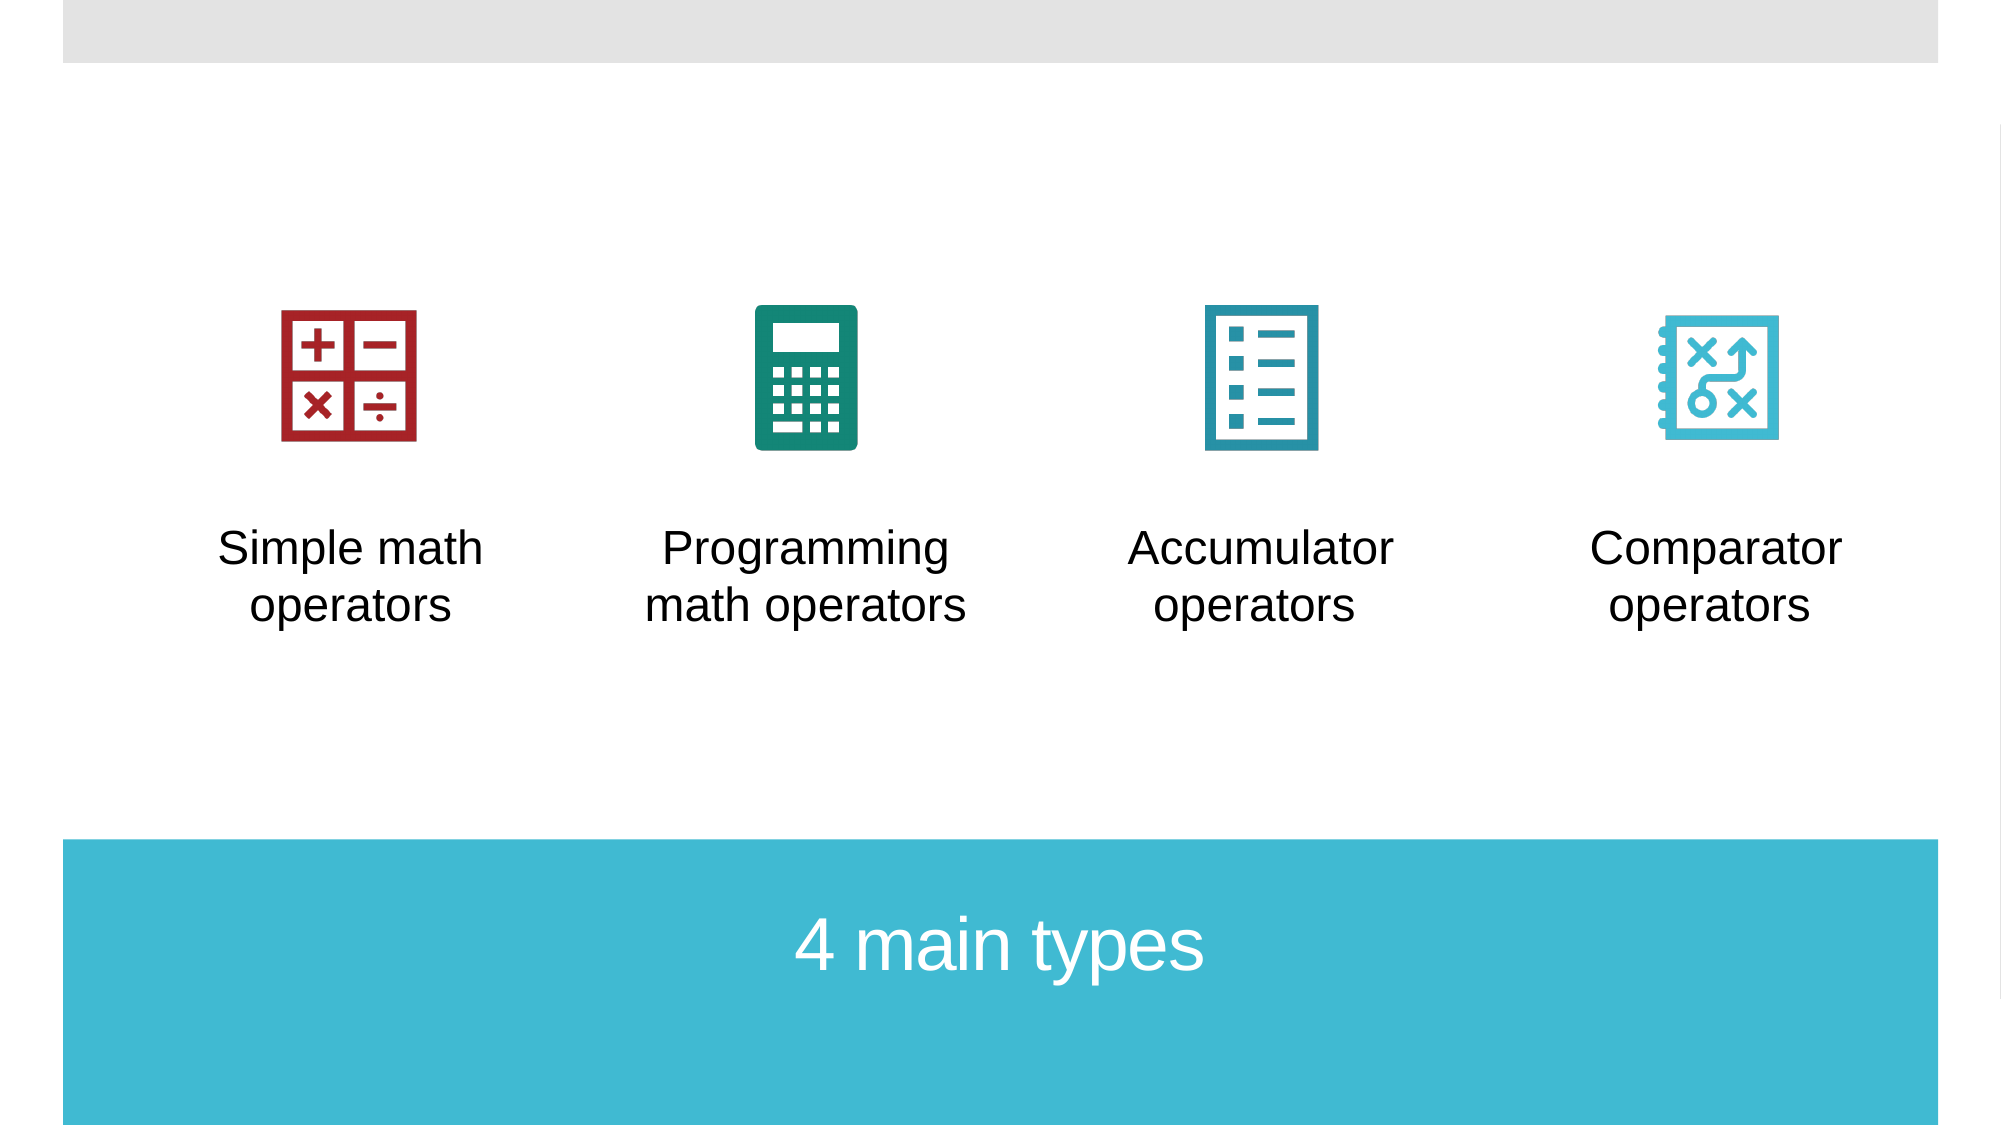

Simple math operators
Programming math operators
Accumulator operators
Comparator operators
# 4 main types